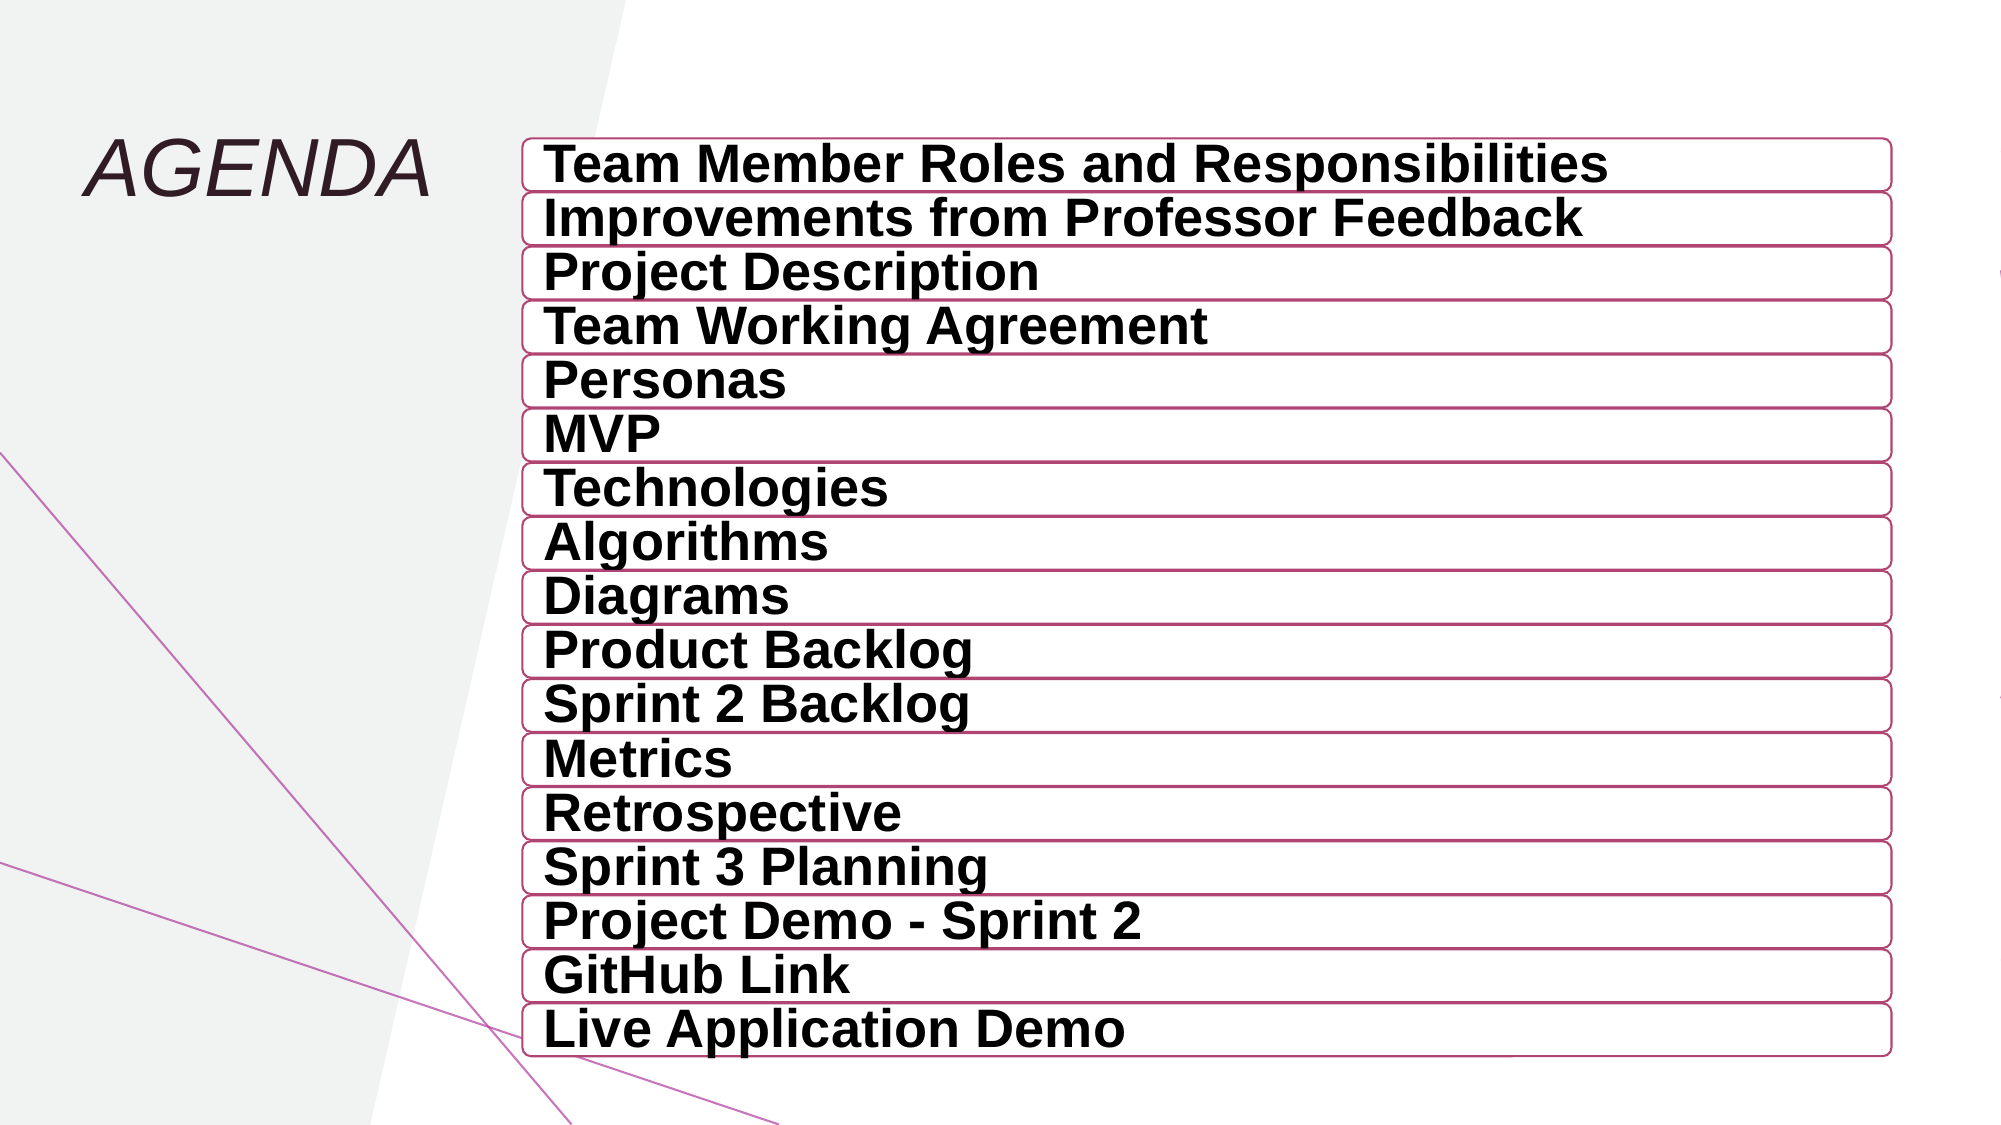

# Agenda
Team Member Roles and Responsibilities
Improvements from Professor Feedback
Project Description
Team Working Agreement
Personas
MVP
Technologies
Algorithms
Diagrams
Product Backlog
Sprint 2 Backlog
Metrics
Retrospective
Sprint 3 Planning
Project Demo - Sprint 2
GitHub Link
Live Application Demo